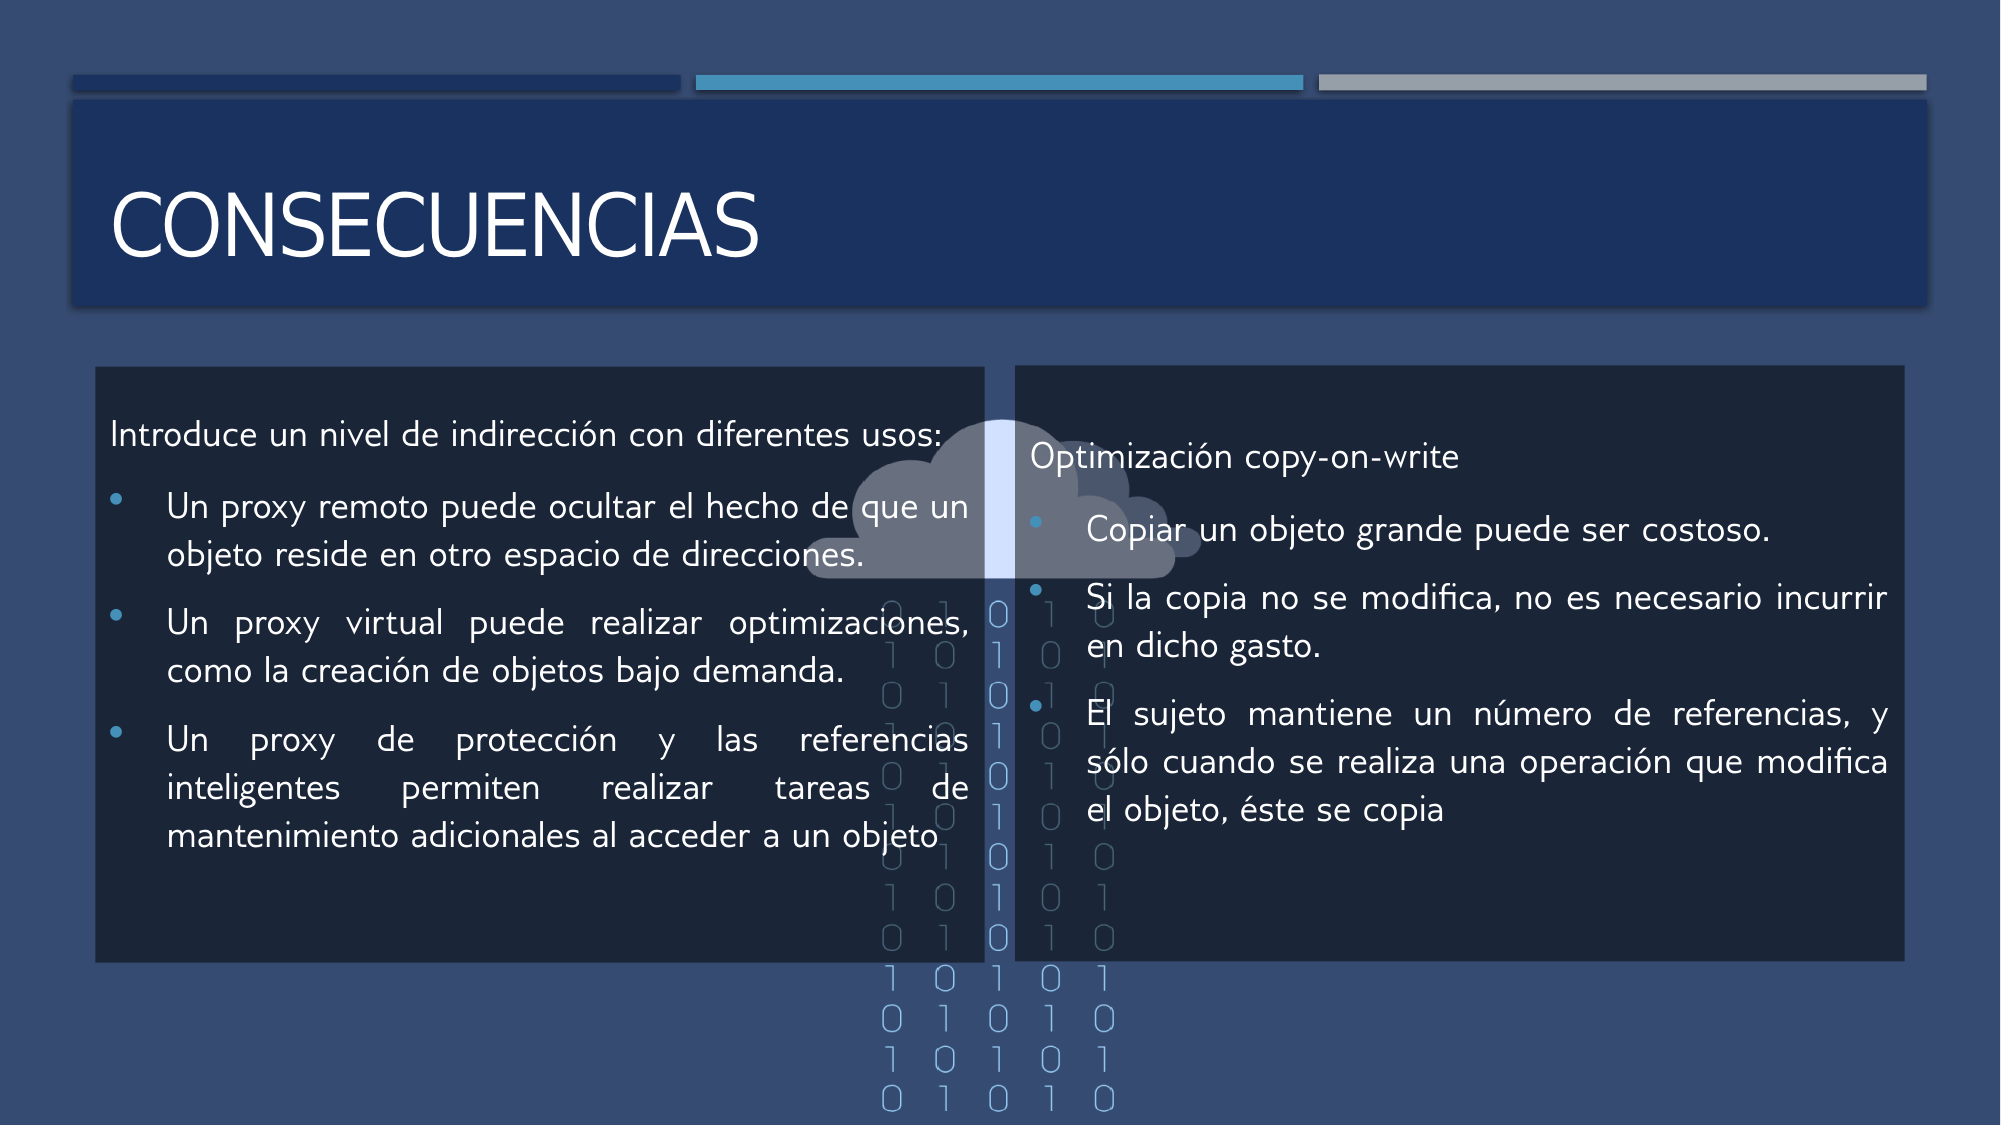

# Consecuencias
Optimización copy-on-write
Copiar un objeto grande puede ser costoso.
Si la copia no se modifica, no es necesario incurrir en dicho gasto.
El sujeto mantiene un número de referencias, y sólo cuando se realiza una operación que modifica el objeto, éste se copia

Introduce un nivel de indirección con diferentes usos:
Un proxy remoto puede ocultar el hecho de que un objeto reside en otro espacio de direcciones.
Un proxy virtual puede realizar optimizaciones, como la creación de objetos bajo demanda.
Un proxy de protección y las referencias inteligentes permiten realizar tareas de mantenimiento adicionales al acceder a un objeto